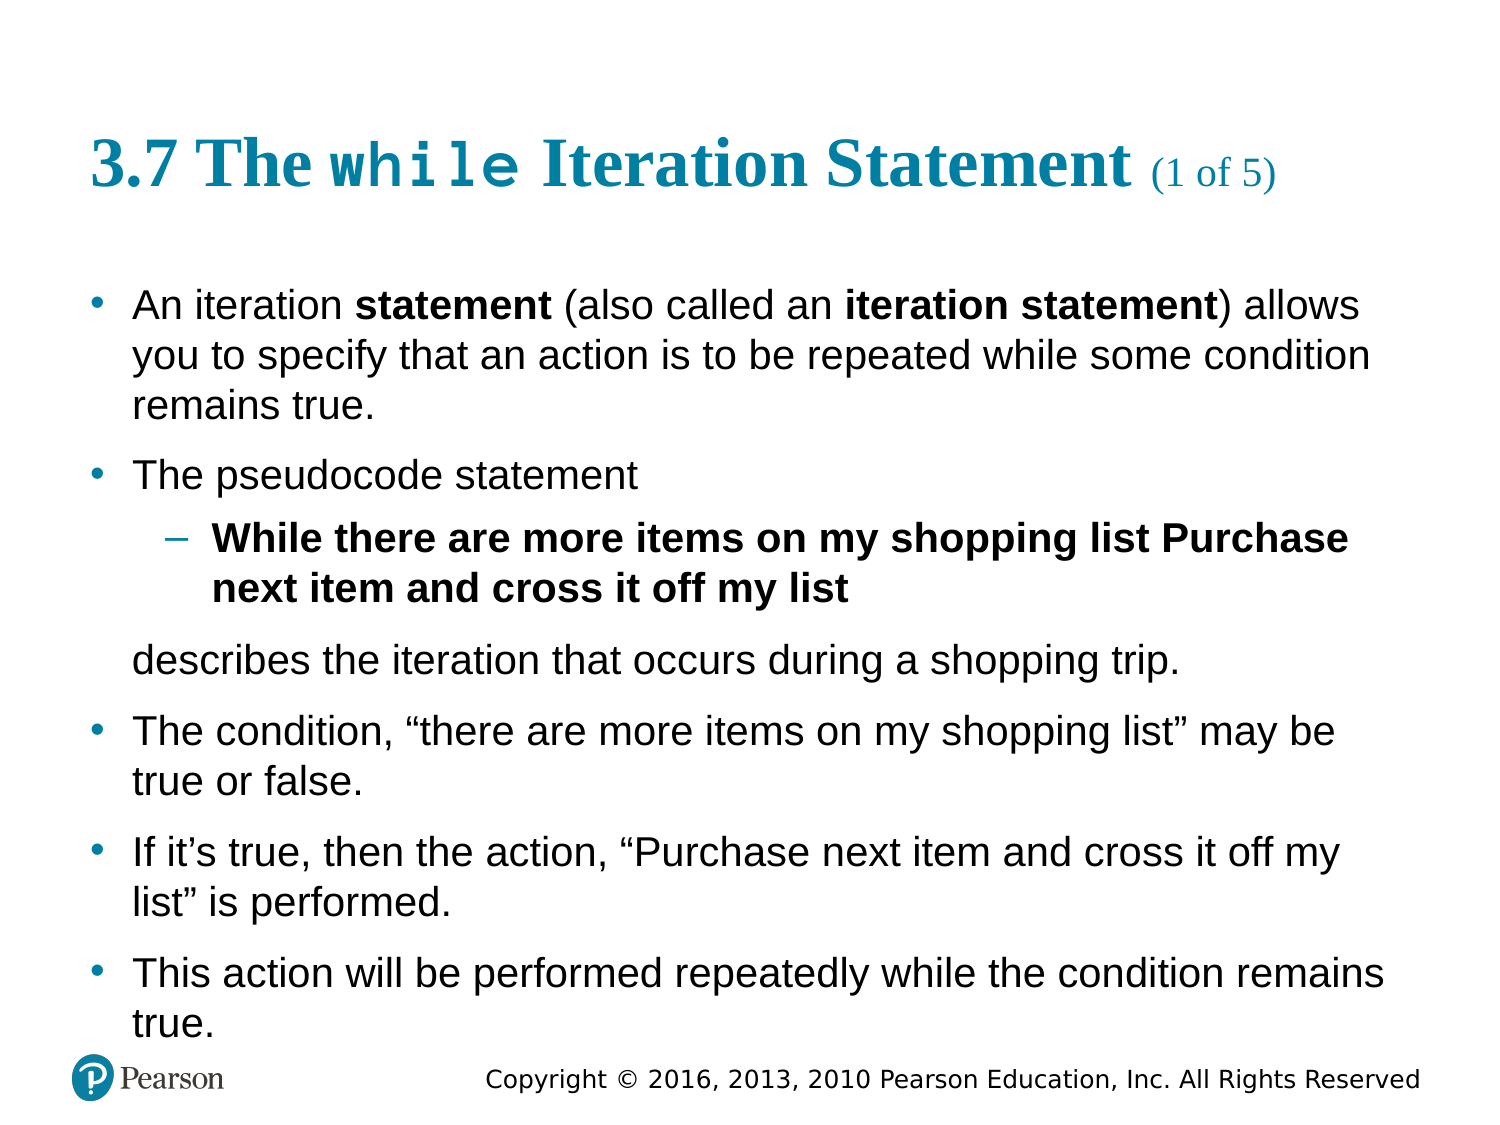

# 3.7 The while Iteration Statement (1 of 5)
An iteration statement (also called an iteration statement) allows you to specify that an action is to be repeated while some condition remains true.
The pseudocode statement
While there are more items on my shopping list Purchase next item and cross it off my list
describes the iteration that occurs during a shopping trip.
The condition, “there are more items on my shopping list” may be true or false.
If it’s true, then the action, “Purchase next item and cross it off my list” is performed.
This action will be performed repeatedly while the condition remains true.